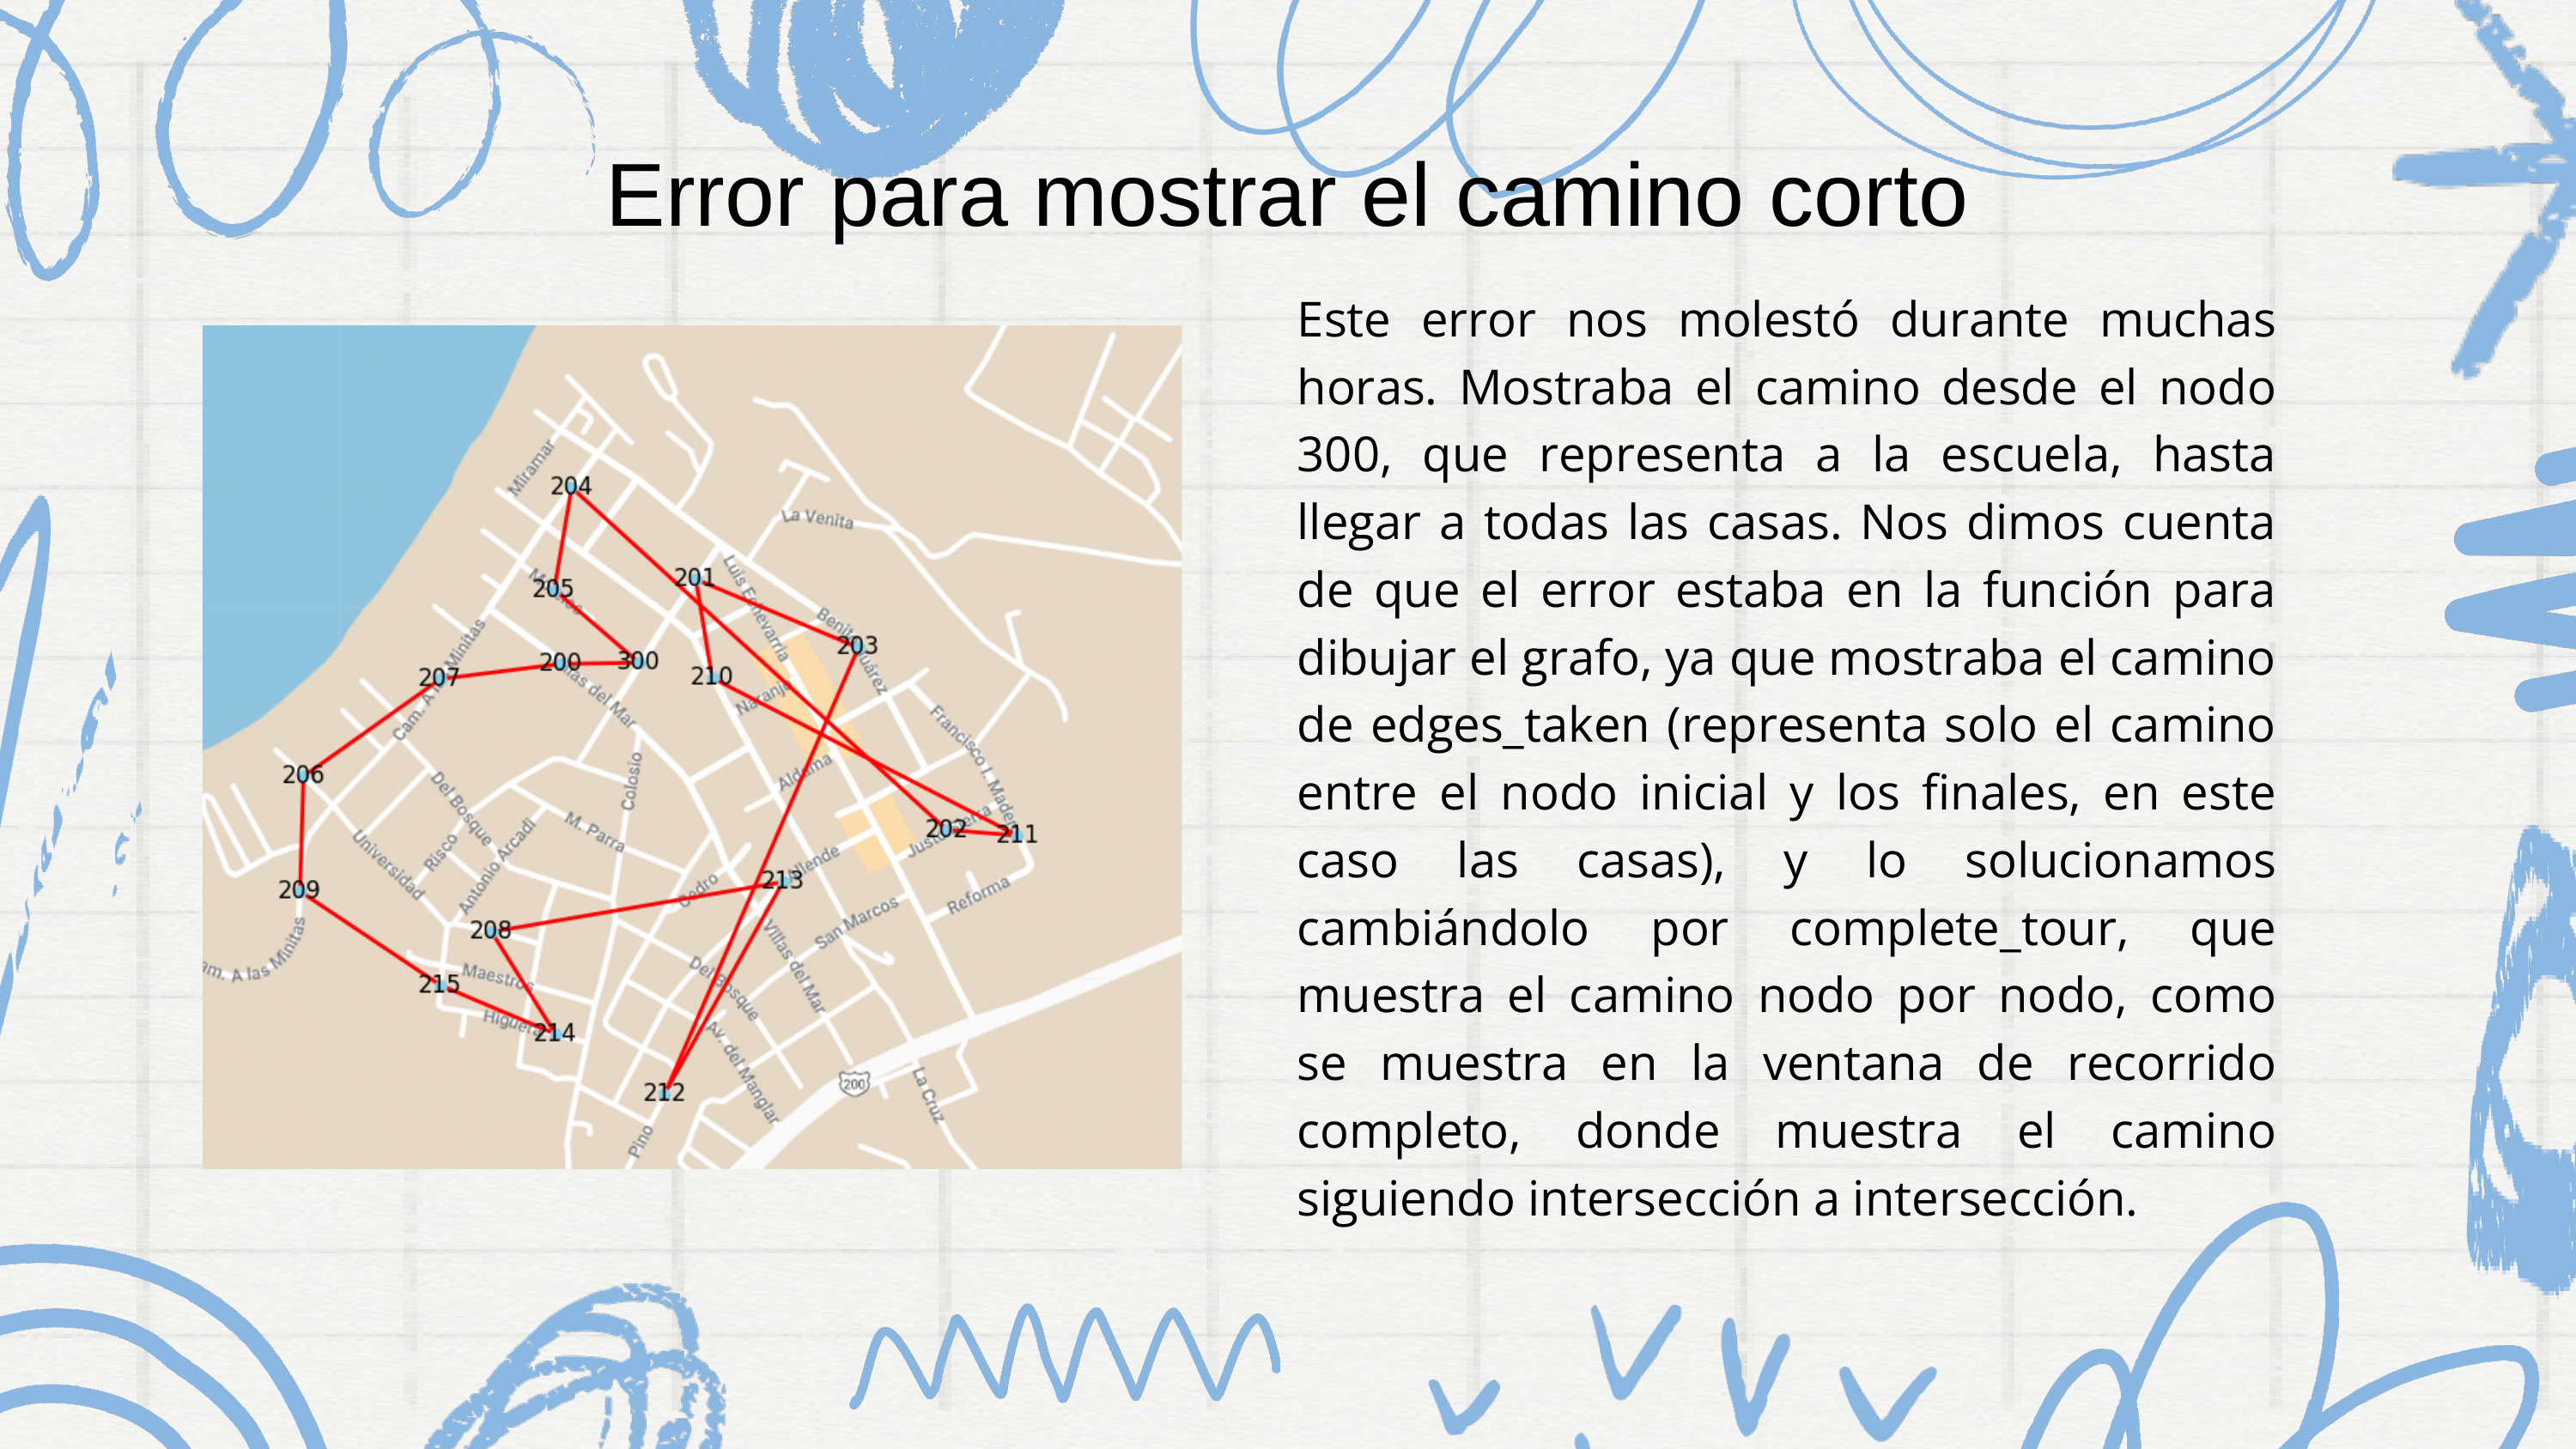

Error para mostrar el camino corto
Este error nos molestó durante muchas horas. Mostraba el camino desde el nodo 300, que representa a la escuela, hasta llegar a todas las casas. Nos dimos cuenta de que el error estaba en la función para dibujar el grafo, ya que mostraba el camino de edges_taken (representa solo el camino entre el nodo inicial y los finales, en este caso las casas), y lo solucionamos cambiándolo por complete_tour, que muestra el camino nodo por nodo, como se muestra en la ventana de recorrido completo, donde muestra el camino siguiendo intersección a intersección.